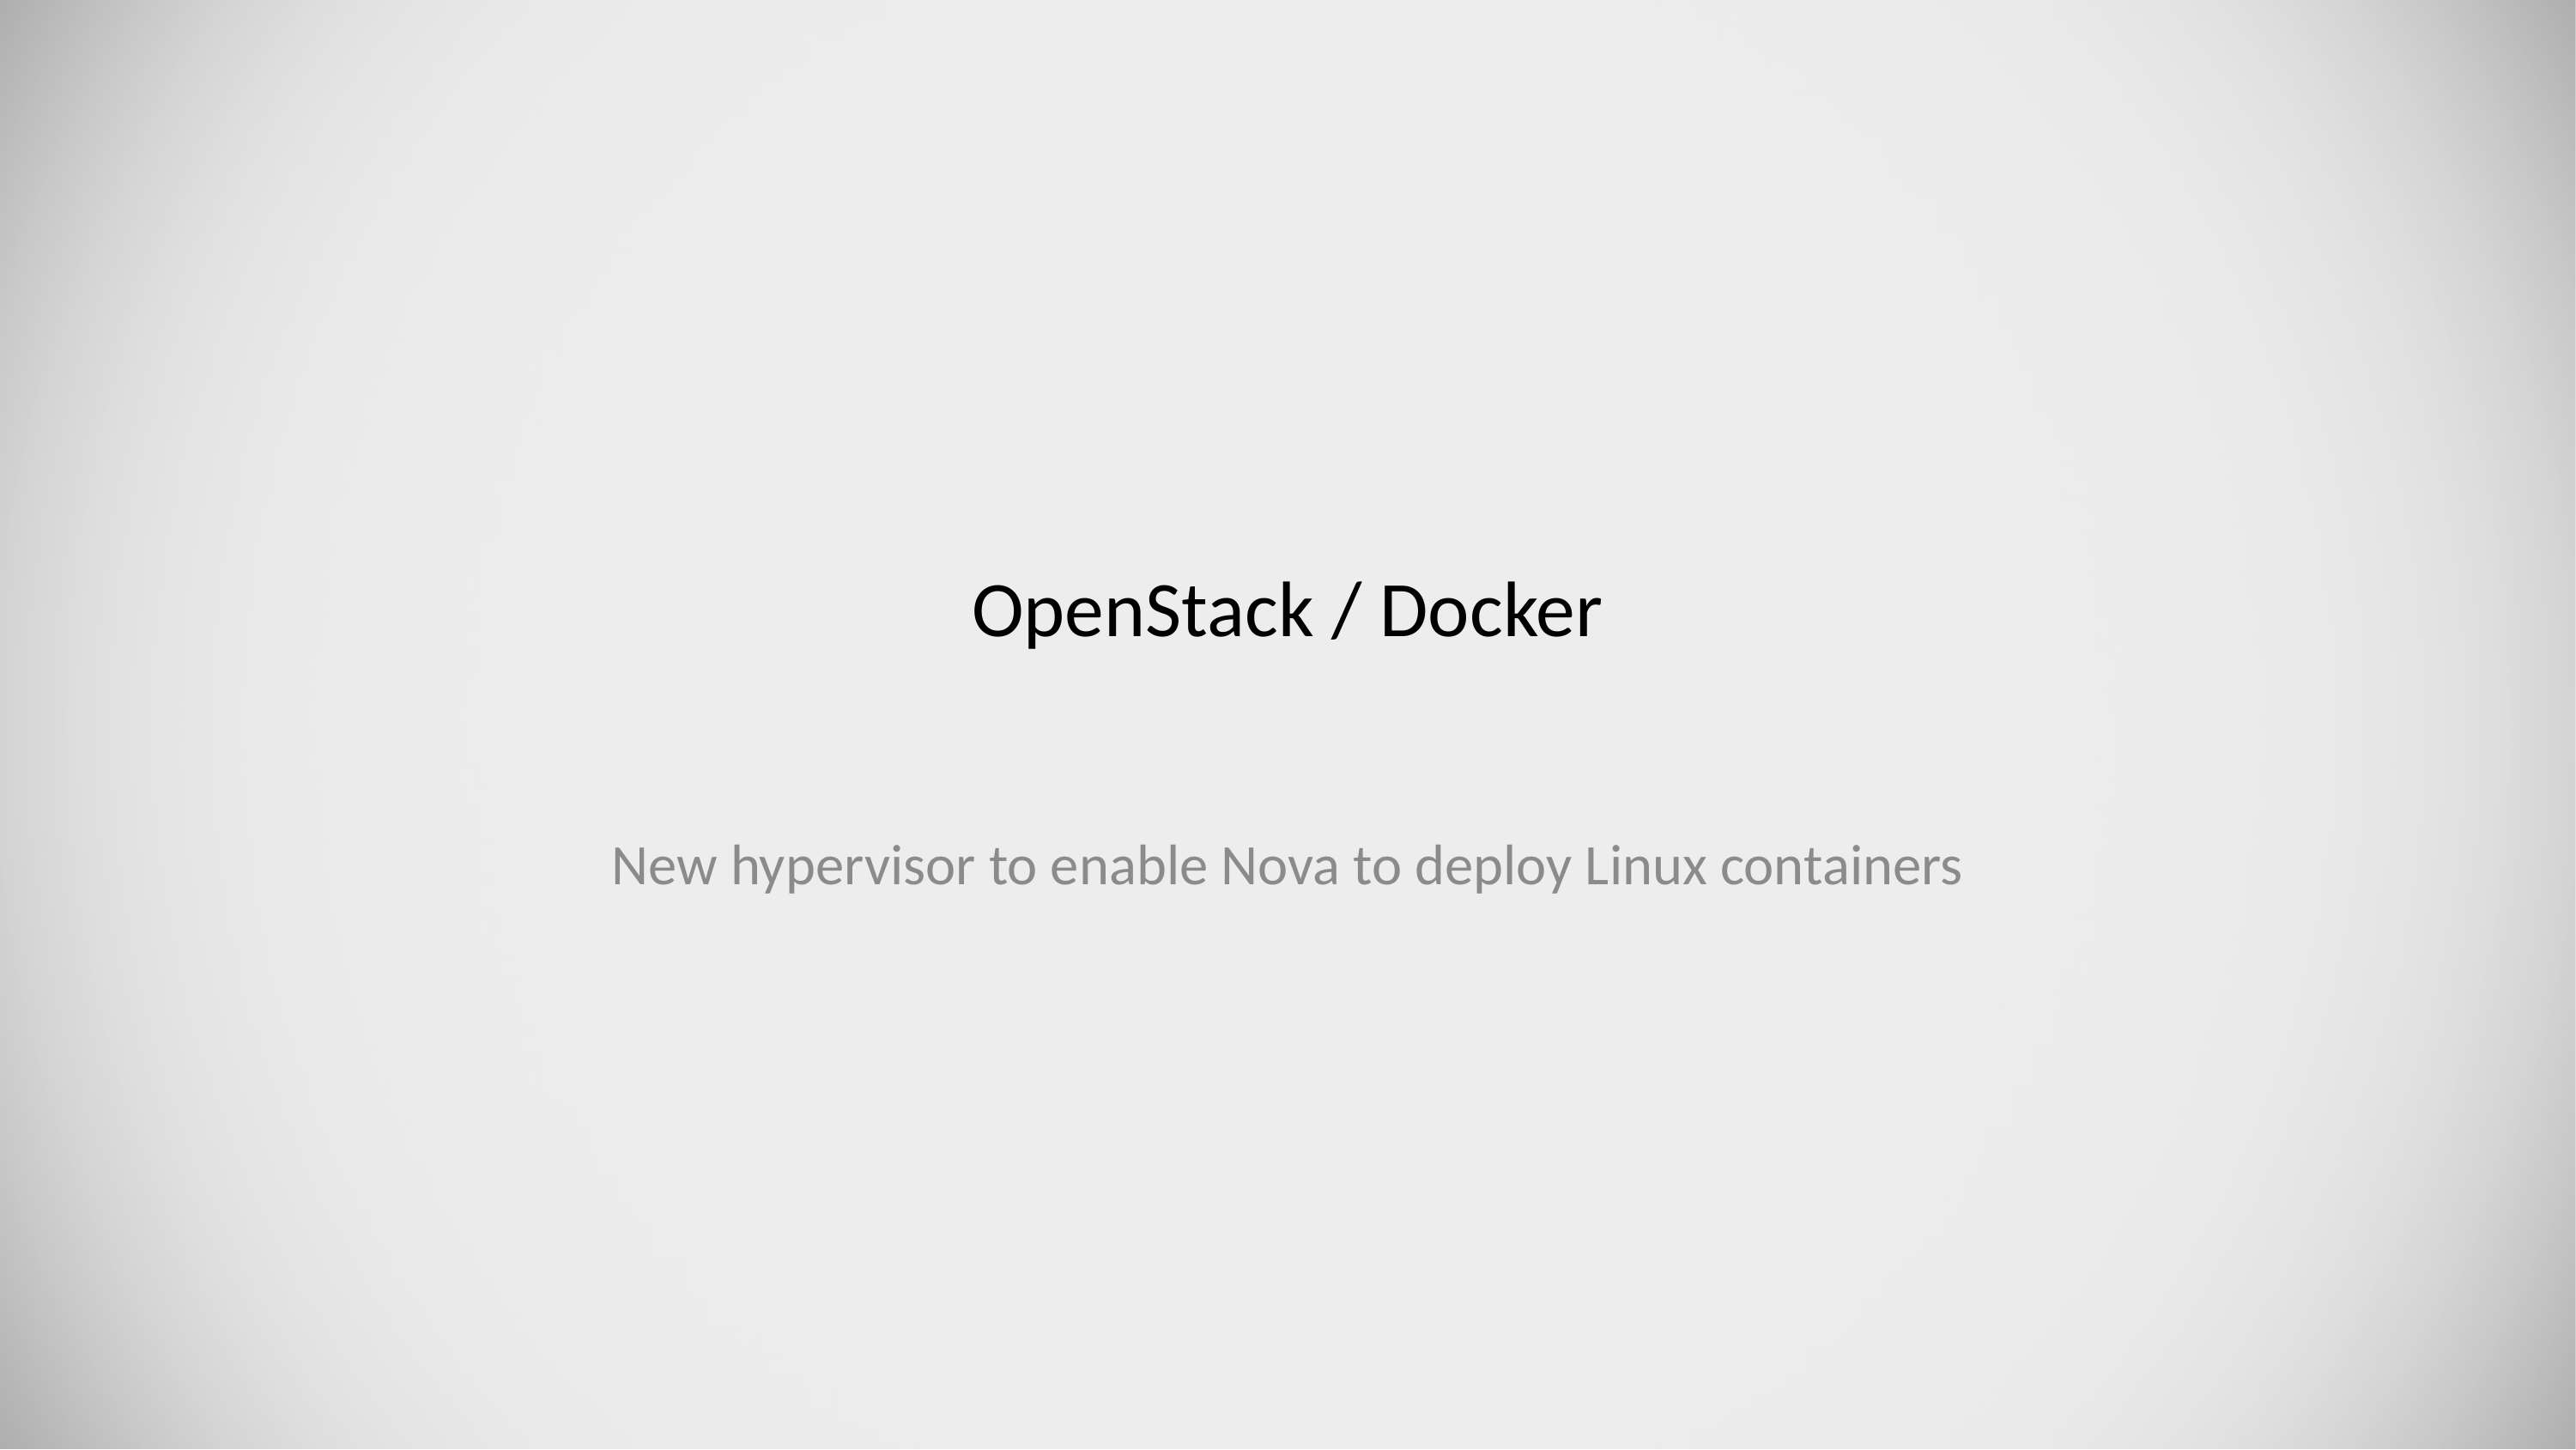

# OpenStack / Docker
New hypervisor to enable Nova to deploy Linux containers